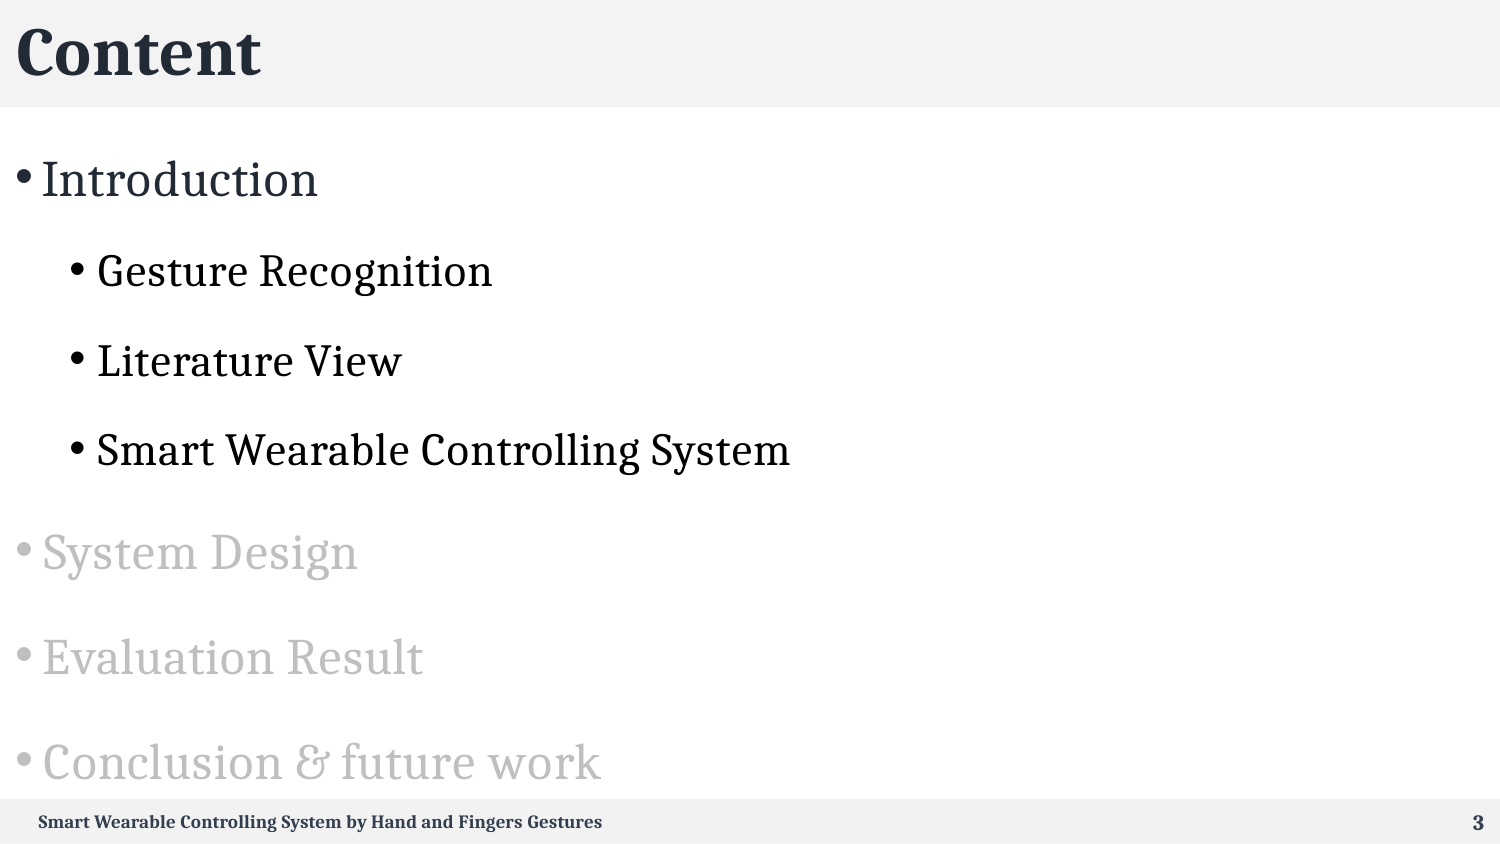

# Content
Introduction
Gesture Recognition
Literature View
Smart Wearable Controlling System
System Design
Evaluation Result
Conclusion & future work
Smart Wearable Controlling System by Hand and Fingers Gestures
3